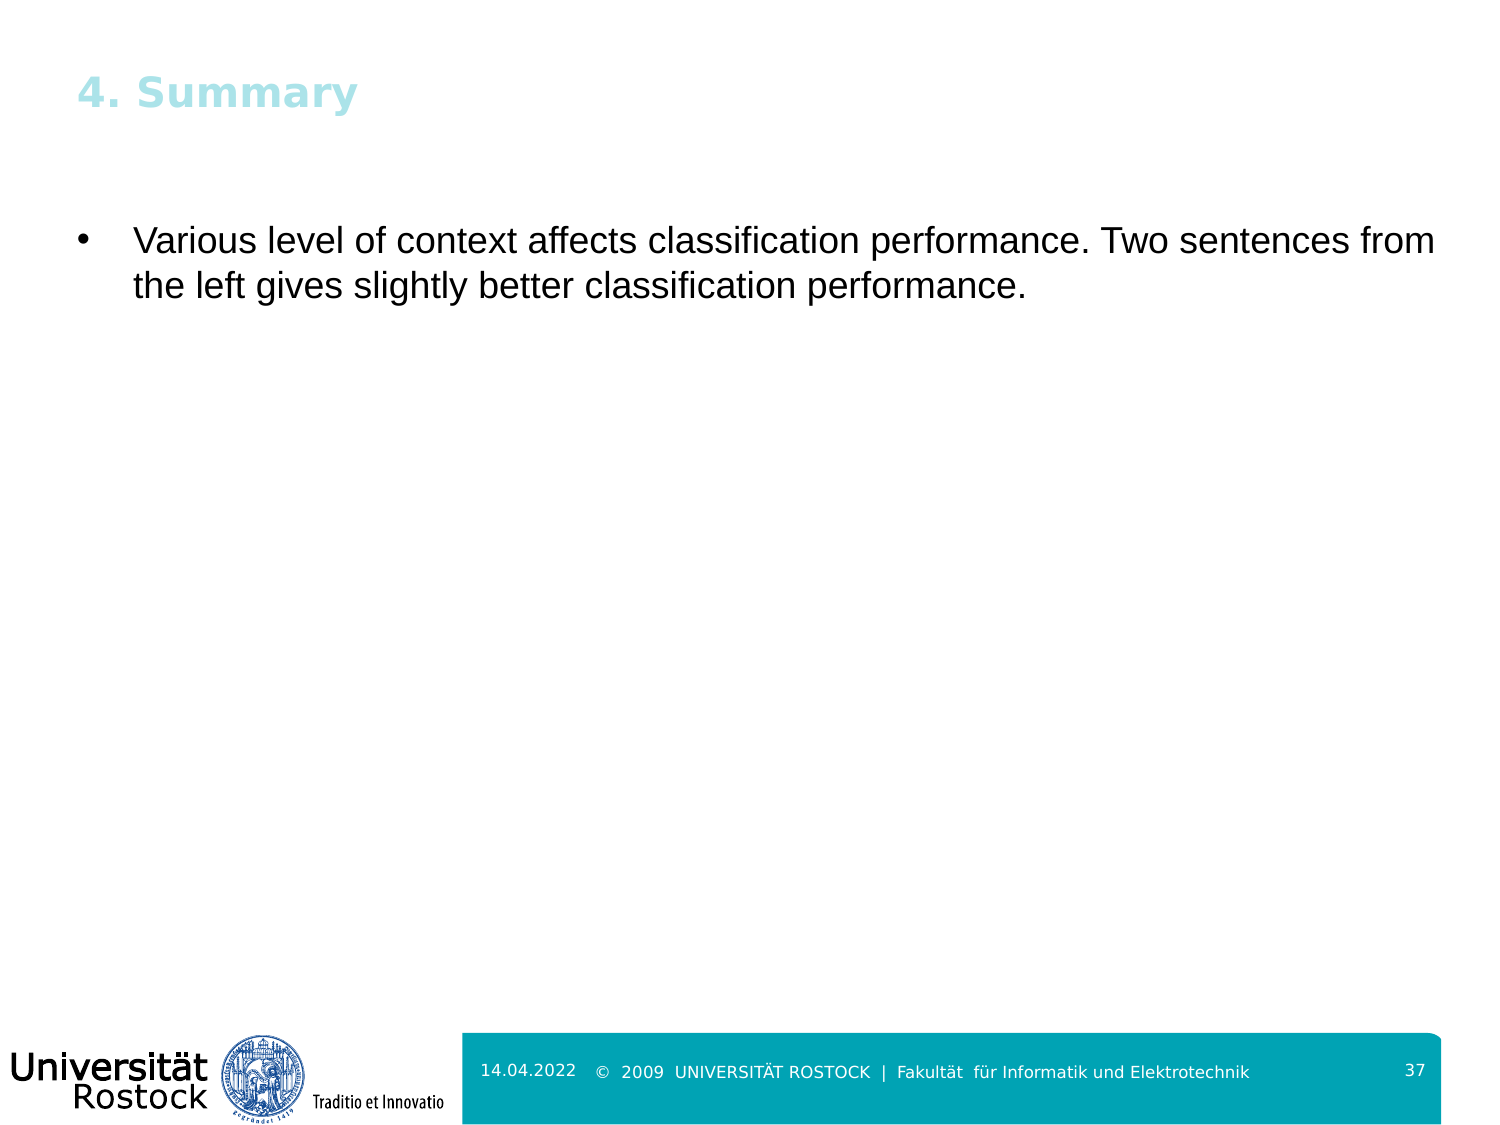

# 4. Summary

Various level of context affects classification performance. Two sentences from the left gives slightly better classification performance.

14.04.2022
37
©  2009  UNIVERSITÄT ROSTOCK  |  Fakultät  für Informatik und Elektrotechnik